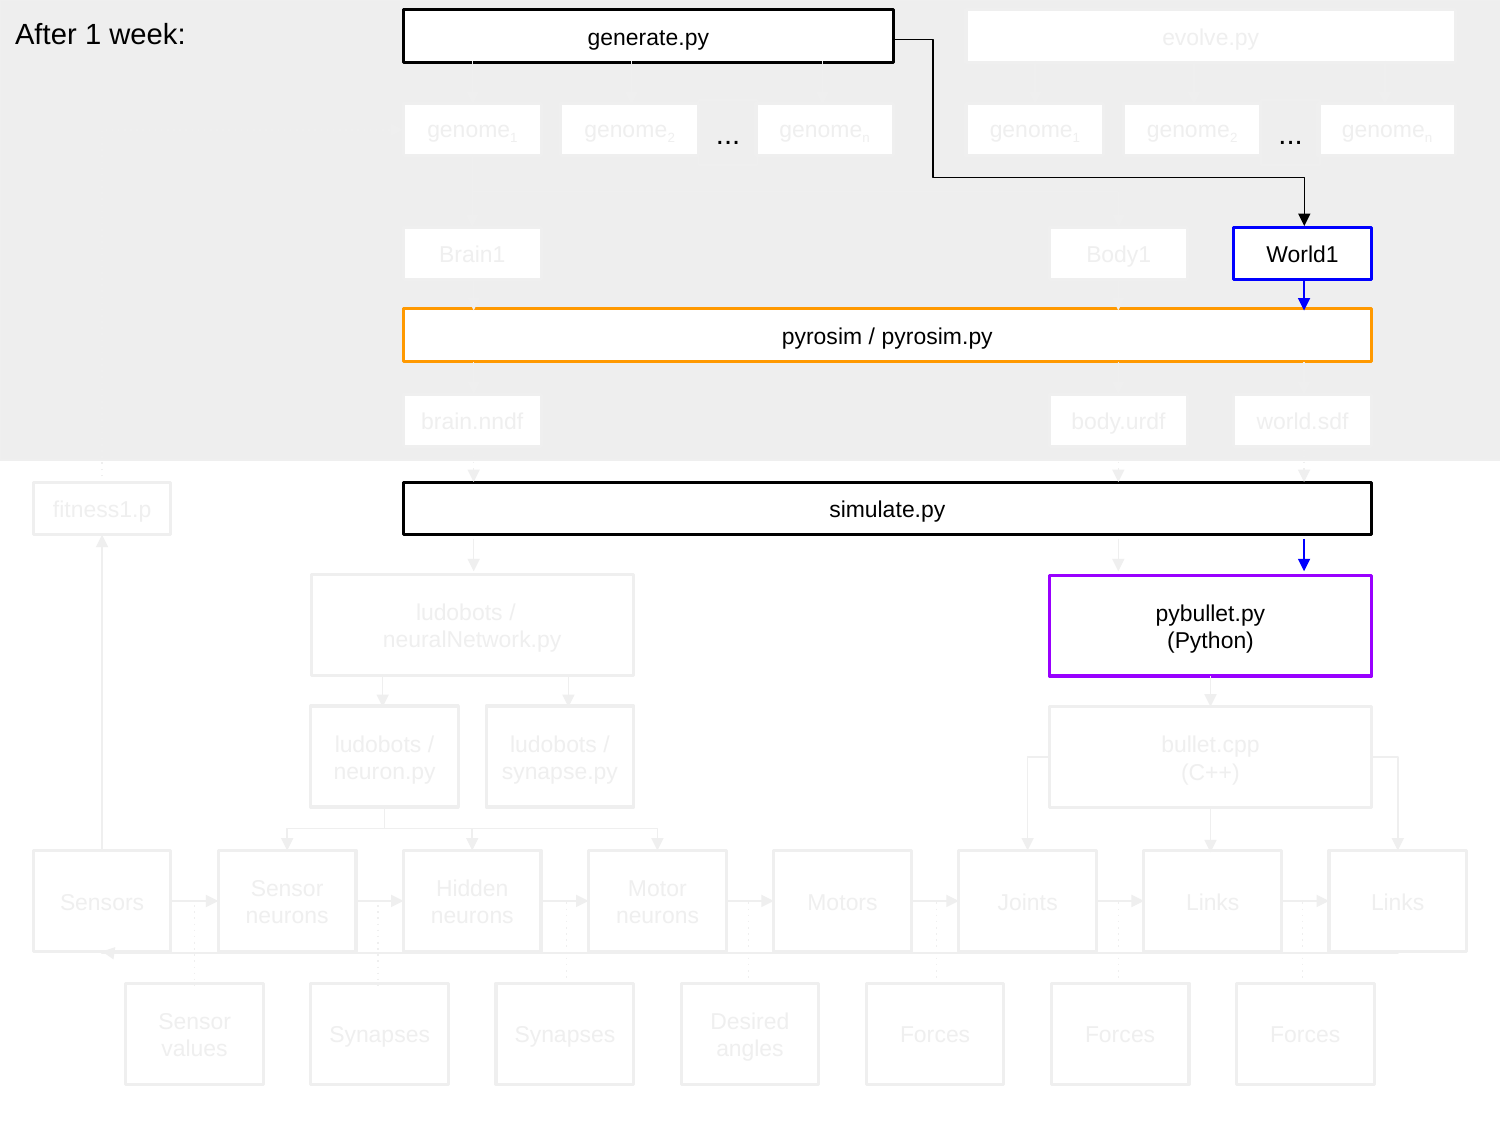

After 1 week:
generate.py
evolve.py

...
...
genome1
genome2
genomen
genome1
genome2
genomen
Brain1
Body1
World1
pyrosim / pyrosim.py
brain.nndf
body.urdf
world.sdf
simulate.py
fitness1.p
ludobots /
neuralNetwork.py
pybullet.py
(Python)
ludobots /
neuron.py
ludobots / synapse.py
bullet.cpp
(C++)
Sensor
neurons
Hidden
neurons
Motor
neurons
Motors
Joints
Links
Links
Sensors
Synapses
Synapses
Desired
angles
Forces
Forces
Forces
Sensor
values